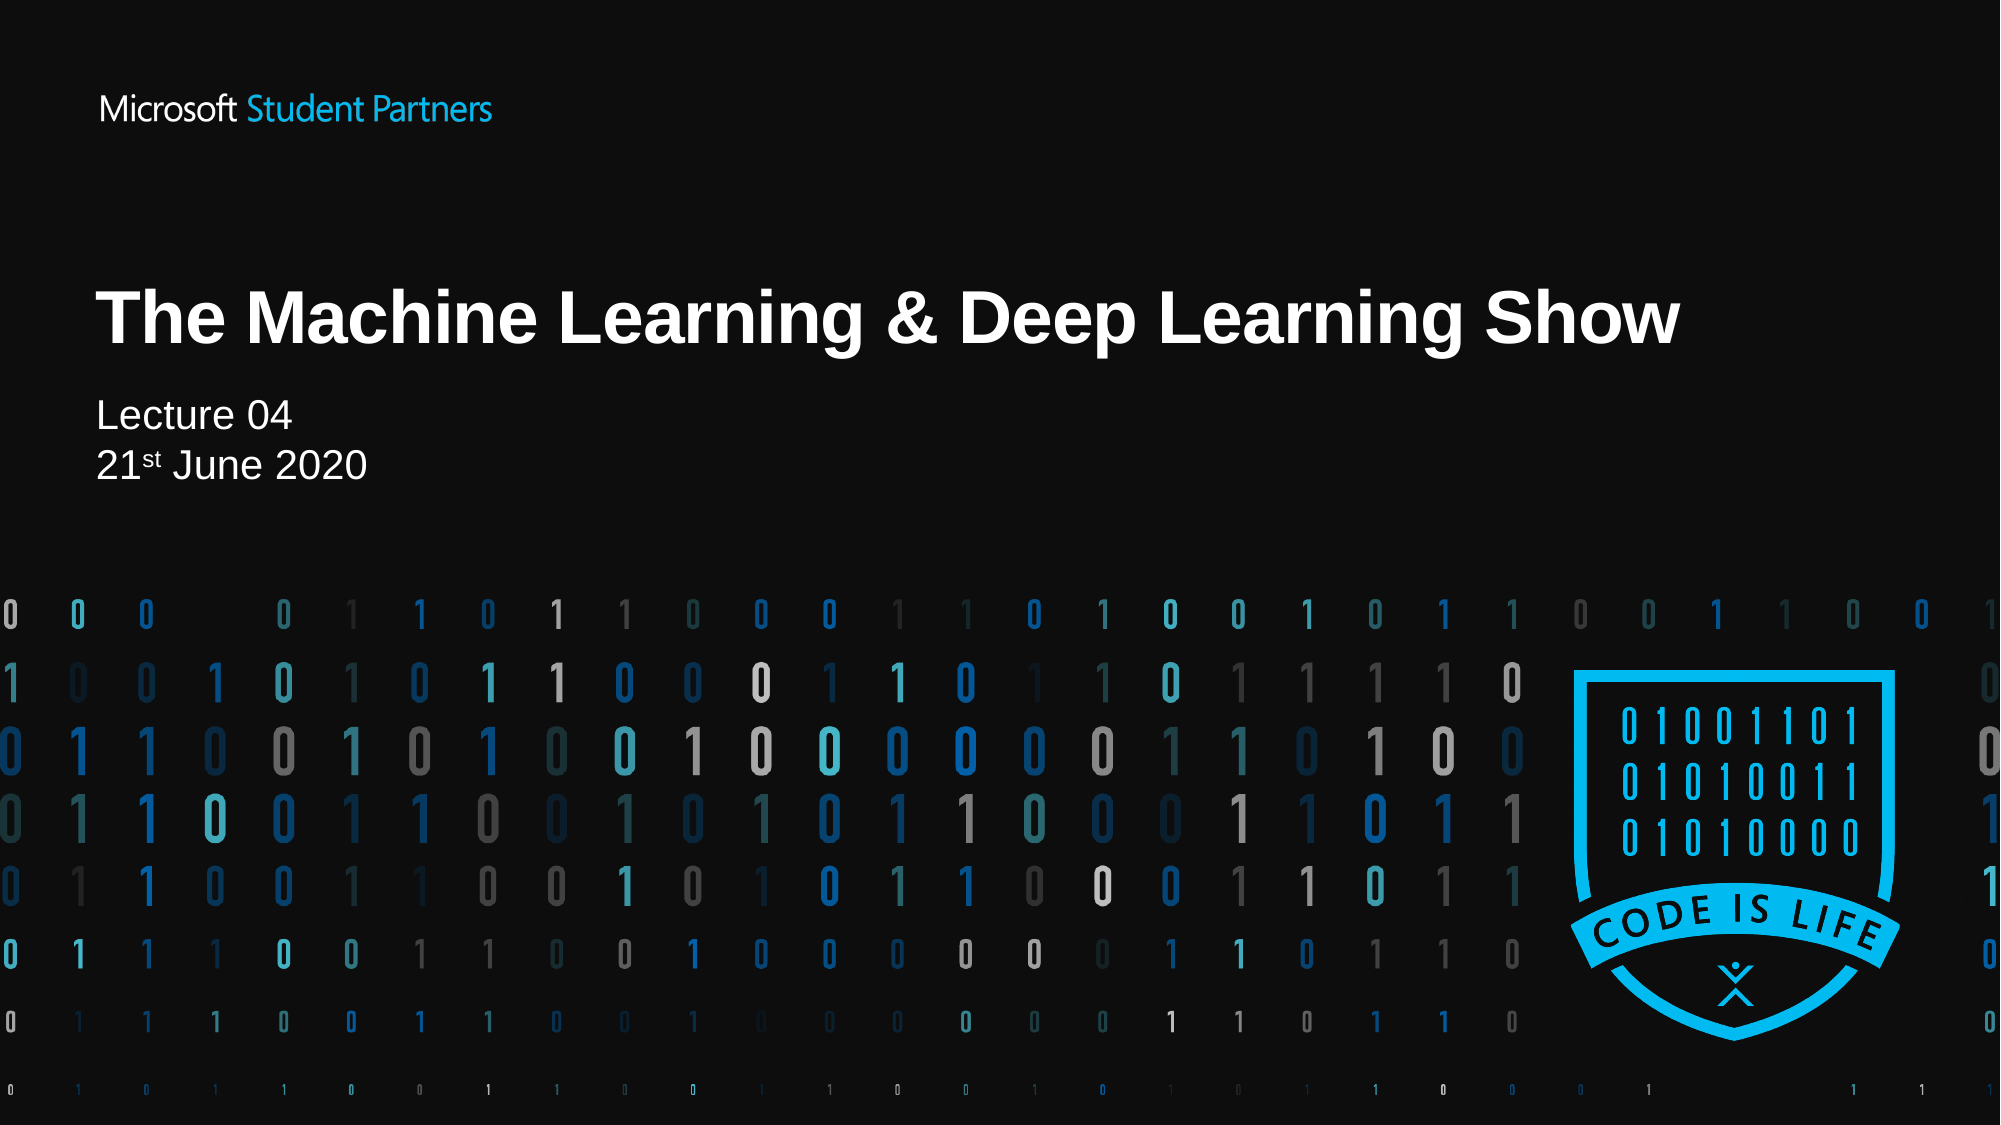

# The Machine Learning & Deep Learning Show
Lecture 04
21st June 2020